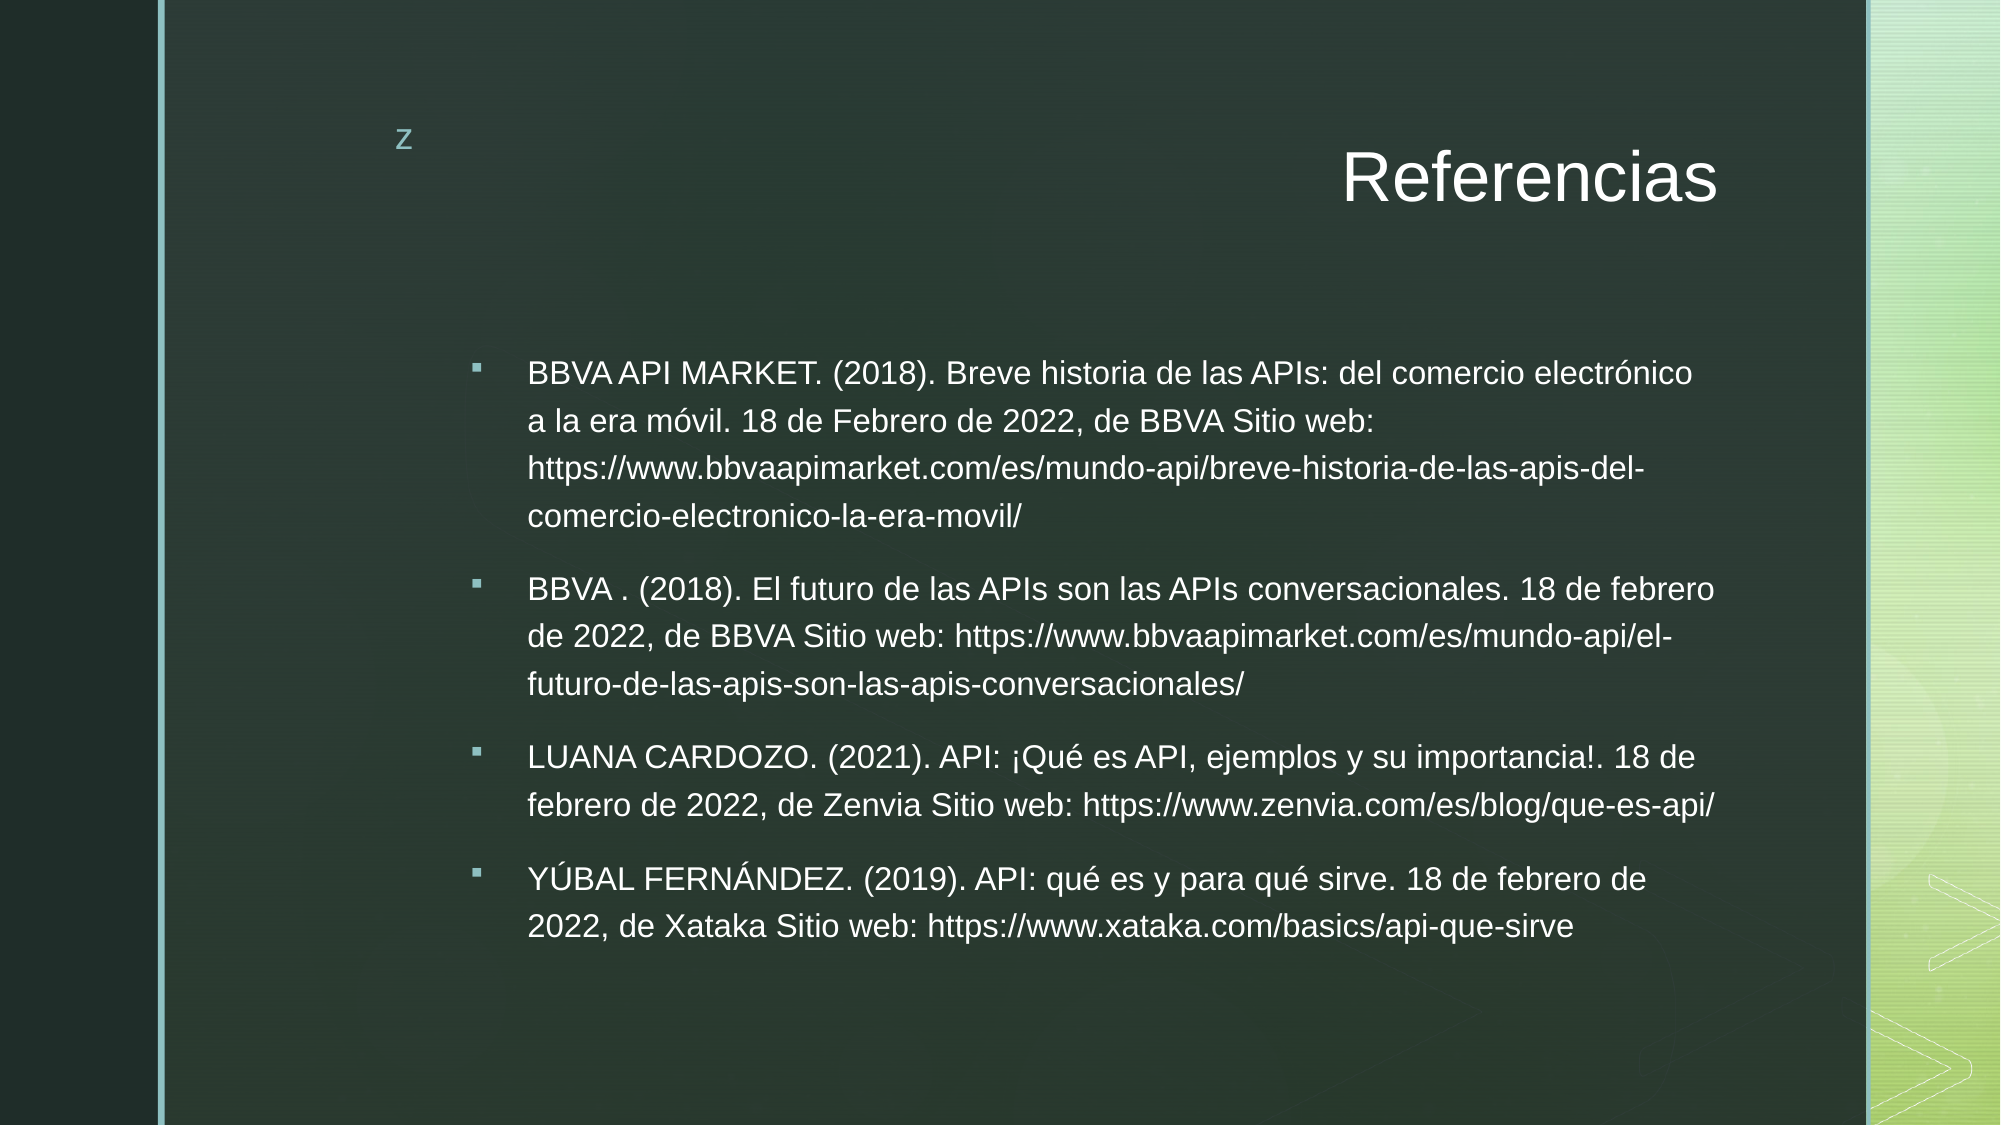

# Referencias
BBVA API MARKET. (2018). Breve historia de las APIs: del comercio electrónico a la era móvil. 18 de Febrero de 2022, de BBVA Sitio web: https://www.bbvaapimarket.com/es/mundo-api/breve-historia-de-las-apis-del-comercio-electronico-la-era-movil/
BBVA . (2018). El futuro de las APIs son las APIs conversacionales. 18 de febrero de 2022, de BBVA Sitio web: https://www.bbvaapimarket.com/es/mundo-api/el-futuro-de-las-apis-son-las-apis-conversacionales/
LUANA CARDOZO. (2021). API: ¡Qué es API, ejemplos y su importancia!. 18 de febrero de 2022, de Zenvia Sitio web: https://www.zenvia.com/es/blog/que-es-api/
YÚBAL FERNÁNDEZ. (2019). API: qué es y para qué sirve. 18 de febrero de 2022, de Xataka Sitio web: https://www.xataka.com/basics/api-que-sirve